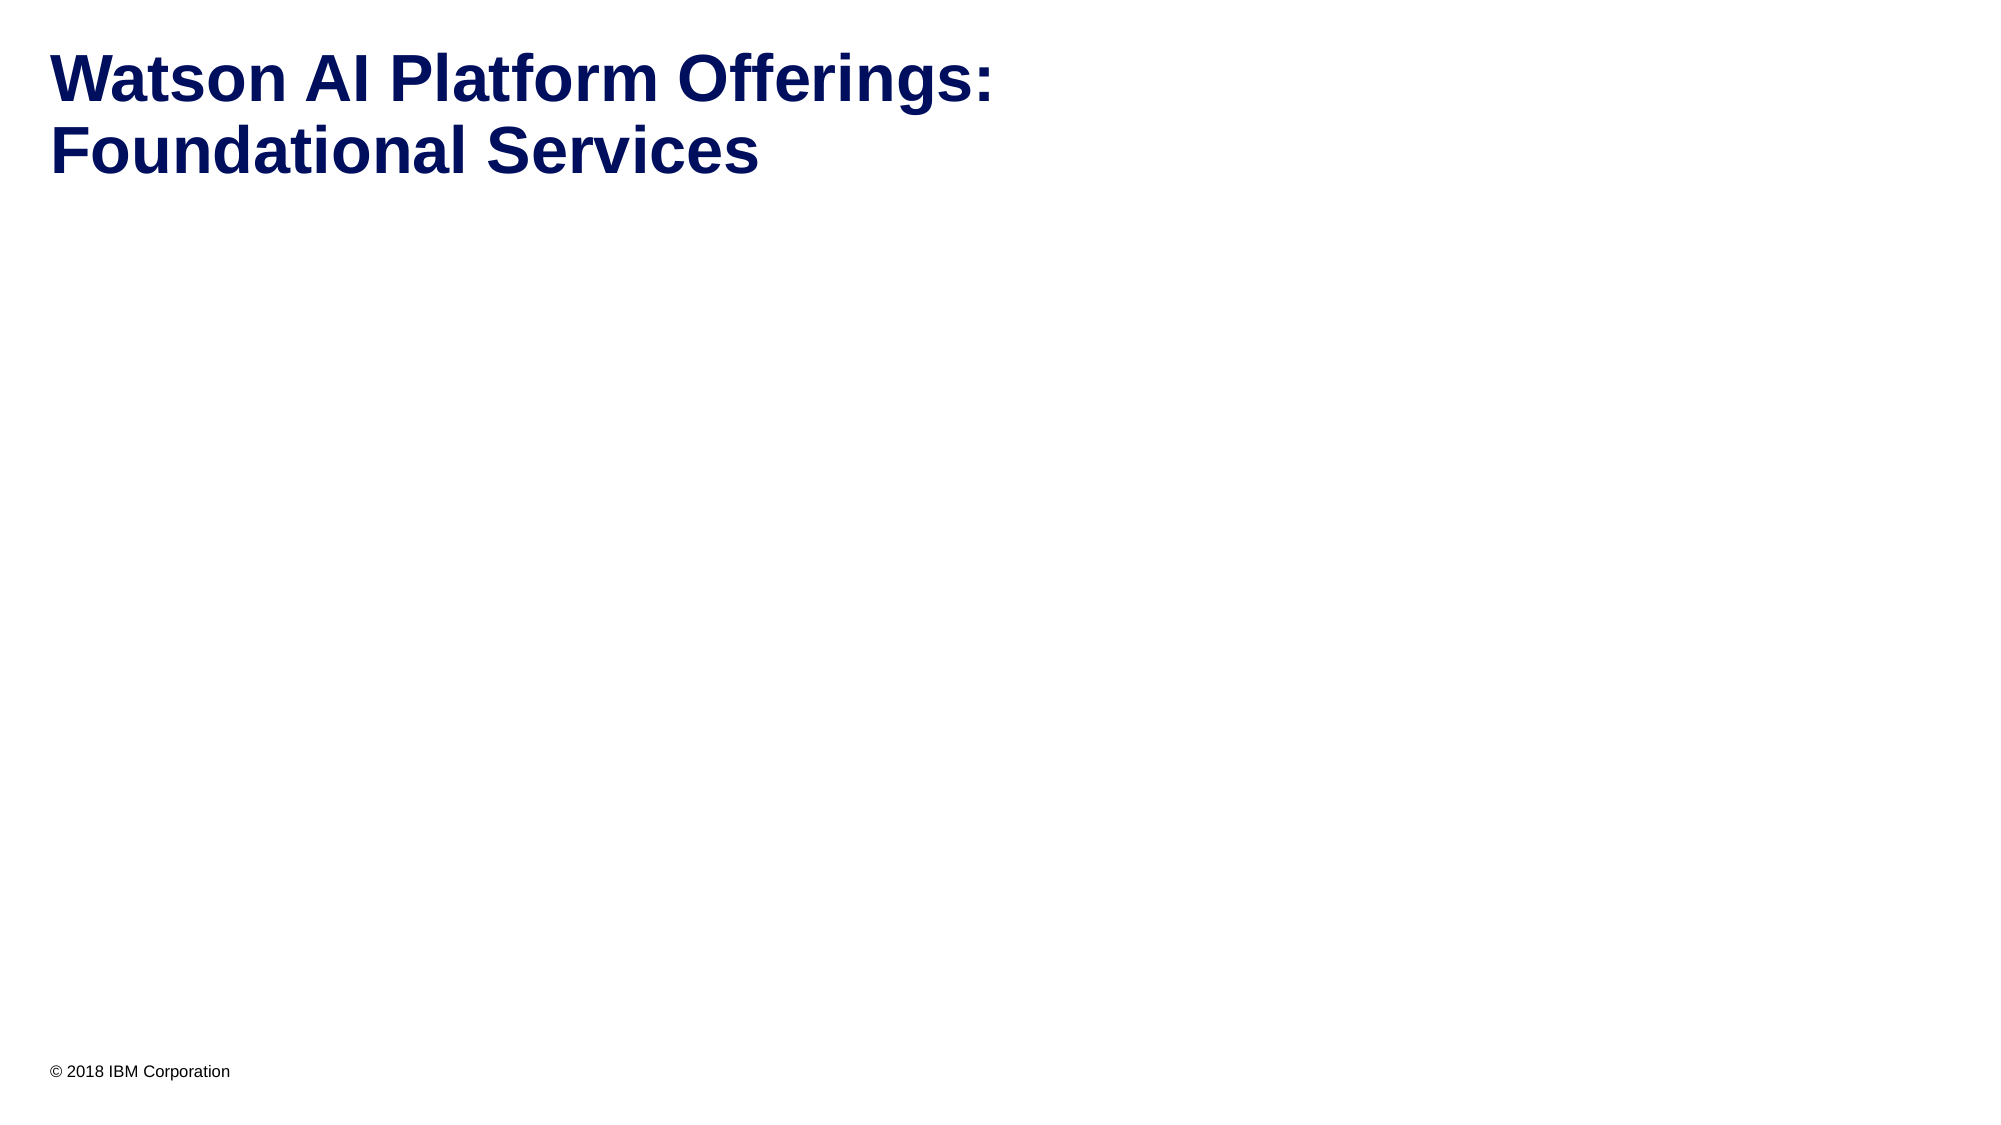

# Watson AI Platform Offerings: Foundational Services
© 2018 IBM Corporation
20
© 2018 IBM Corporation